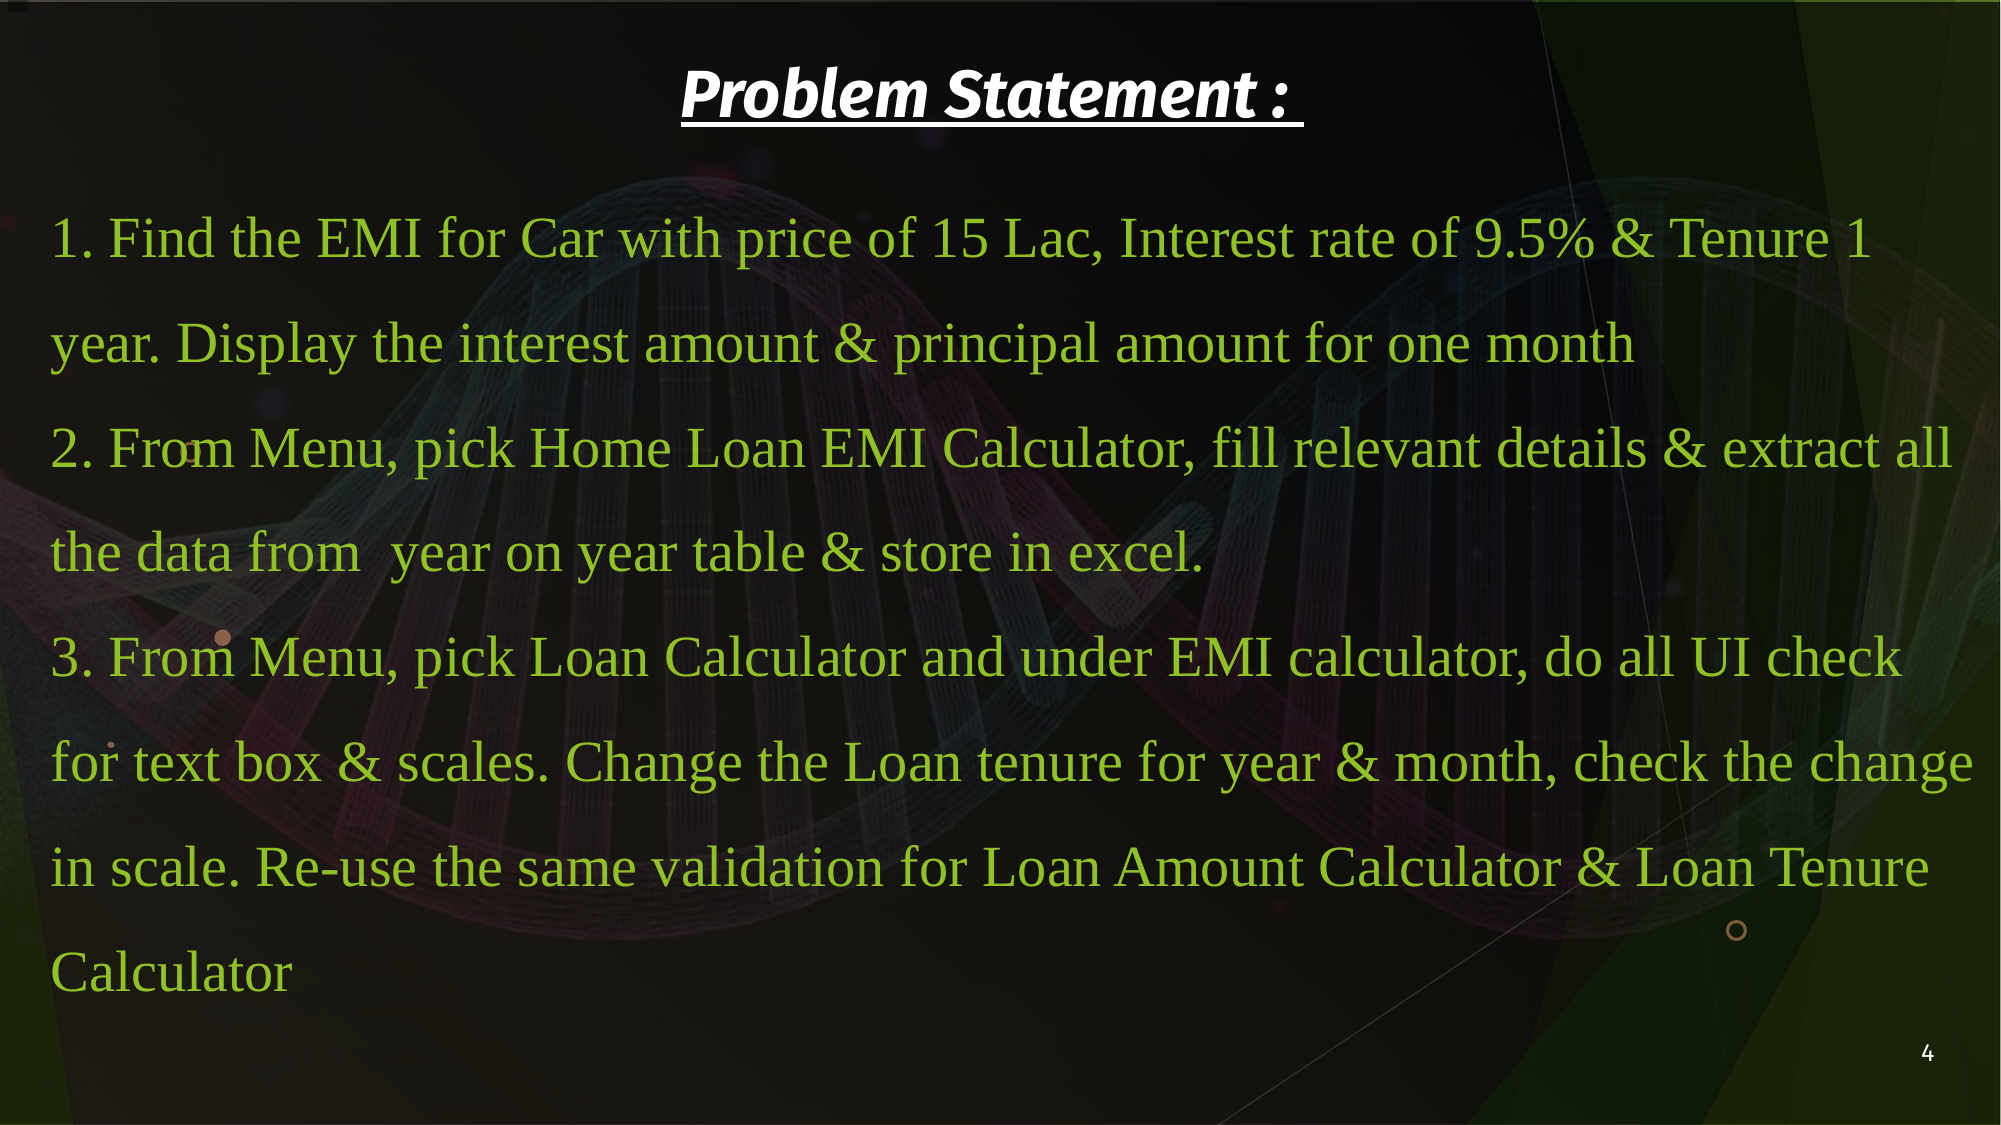

Problem Statement :
# 1. Find the EMI for Car with price of 15 Lac, Interest rate of 9.5% & Tenure 1 year. Display the interest amount & principal amount for one month 2. From Menu, pick Home Loan EMI Calculator, fill relevant details & extract all the data from  year on year table & store in excel. 3. From Menu, pick Loan Calculator and under EMI calculator, do all UI check for text box & scales. Change the Loan tenure for year & month, check the change in scale. Re-use the same validation for Loan Amount Calculator & Loan Tenure Calculator
4